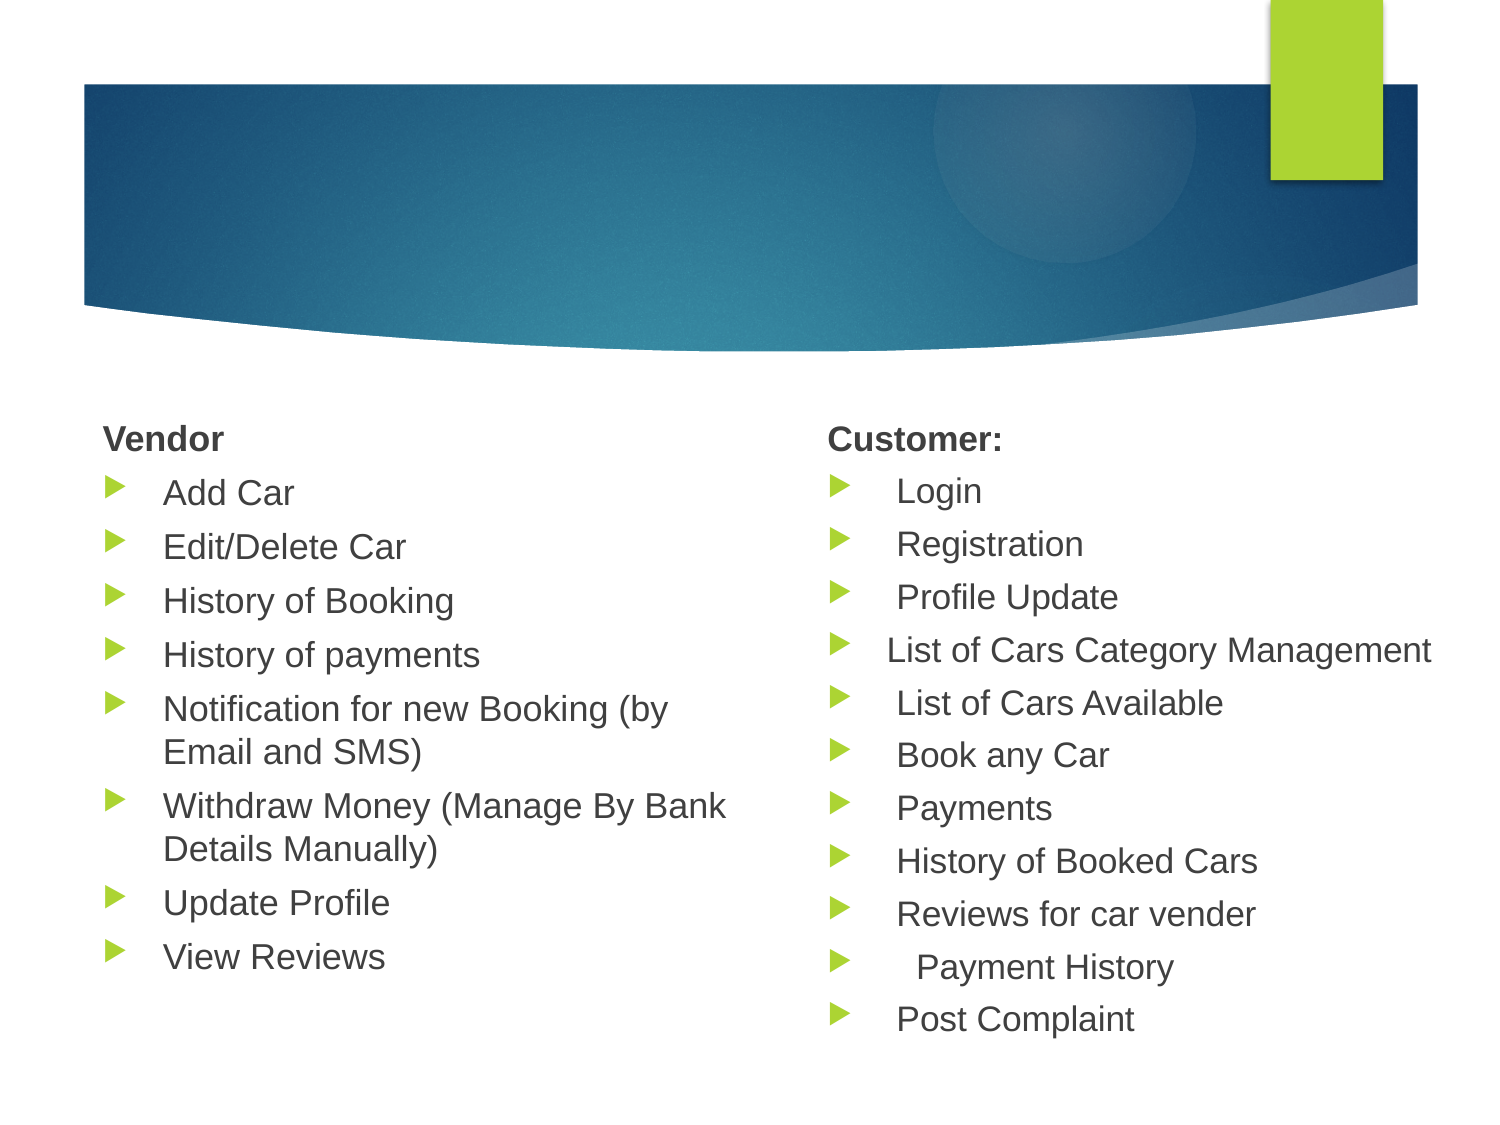

Vendor
Add Car
Edit/Delete Car
History of Booking
History of payments
Notification for new Booking (by Email and SMS)
Withdraw Money (Manage By Bank Details Manually)
Update Profile
View Reviews

Customer:
 Login
 Registration
 Profile Update
List of Cars Category Management
 List of Cars Available
 Book any Car
 Payments
 History of Booked Cars
 Reviews for car vender
   Payment History
 Post Complaint